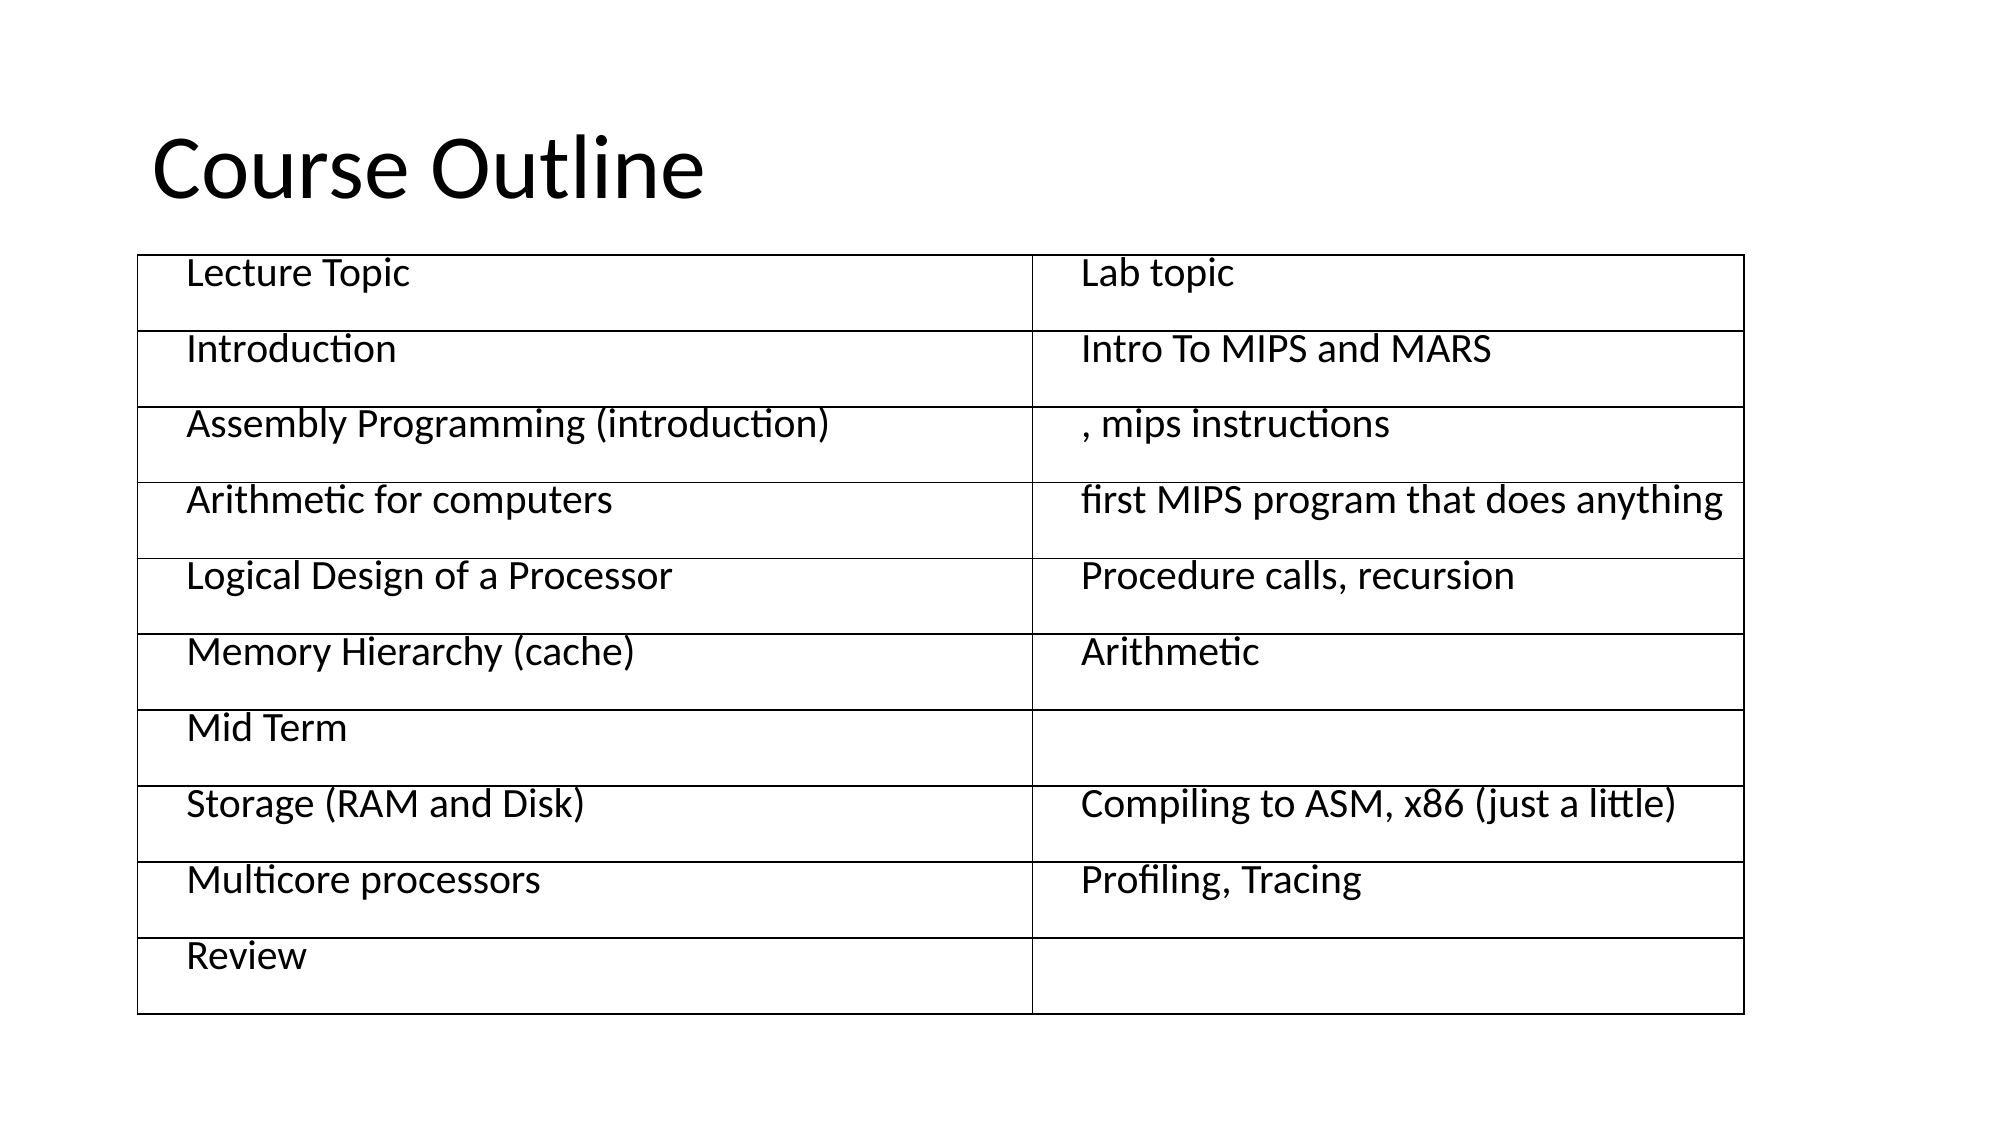

# Course Outline
| Lecture Topic | Lab topic |
| --- | --- |
| Introduction | Intro To MIPS and MARS |
| Assembly Programming (introduction) | , mips instructions |
| Arithmetic for computers | first MIPS program that does anything |
| Logical Design of a Processor | Procedure calls, recursion |
| Memory Hierarchy (cache) | Arithmetic |
| Mid Term |  |
| Storage (RAM and Disk) | Compiling to ASM, x86 (just a little) |
| Multicore processors | Profiling, Tracing |
| Review |  |